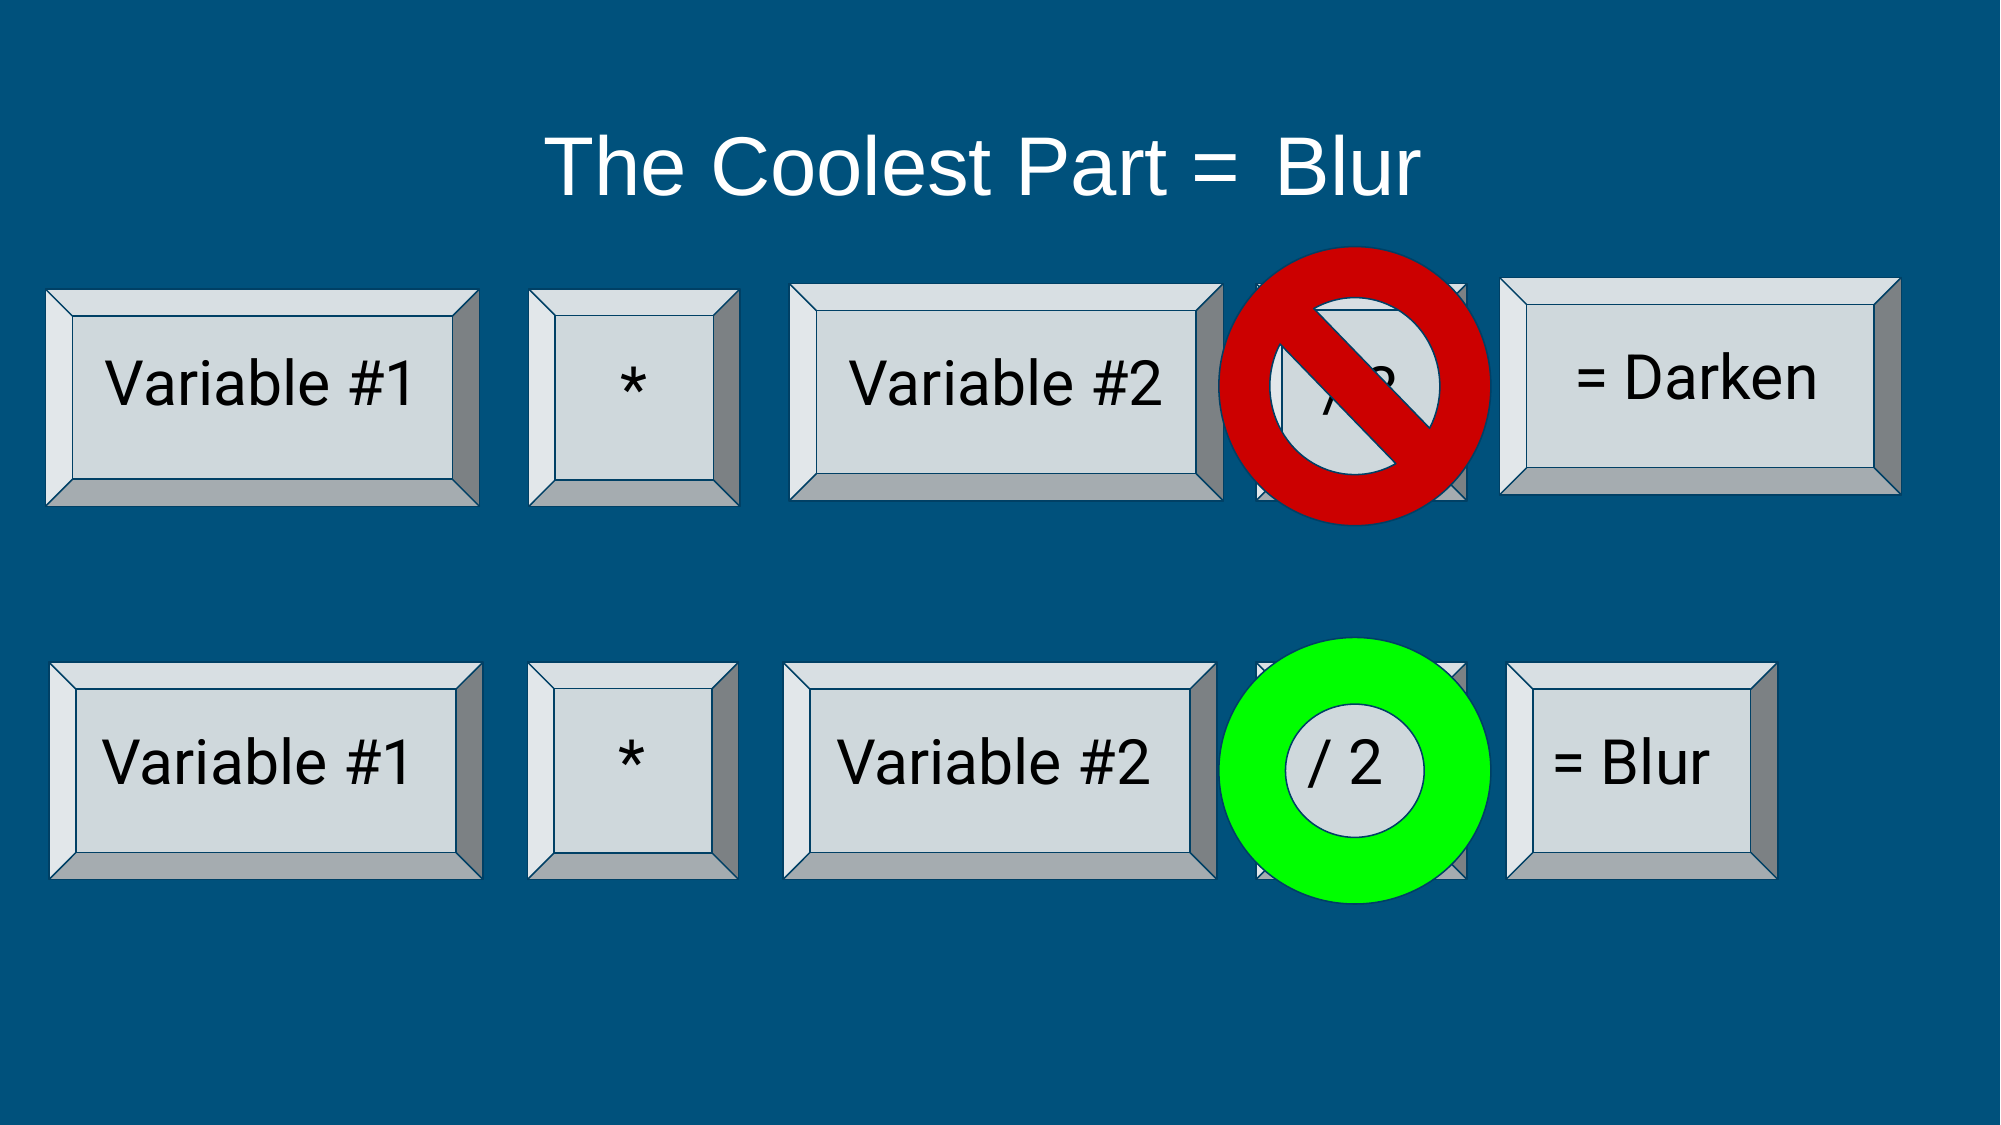

# The Coolest Part =
 Blur

 = Darken
Variable #1
Variable #2
  *
/ 3

Variable #1
  *
Variable #2
/ 2
= Blur